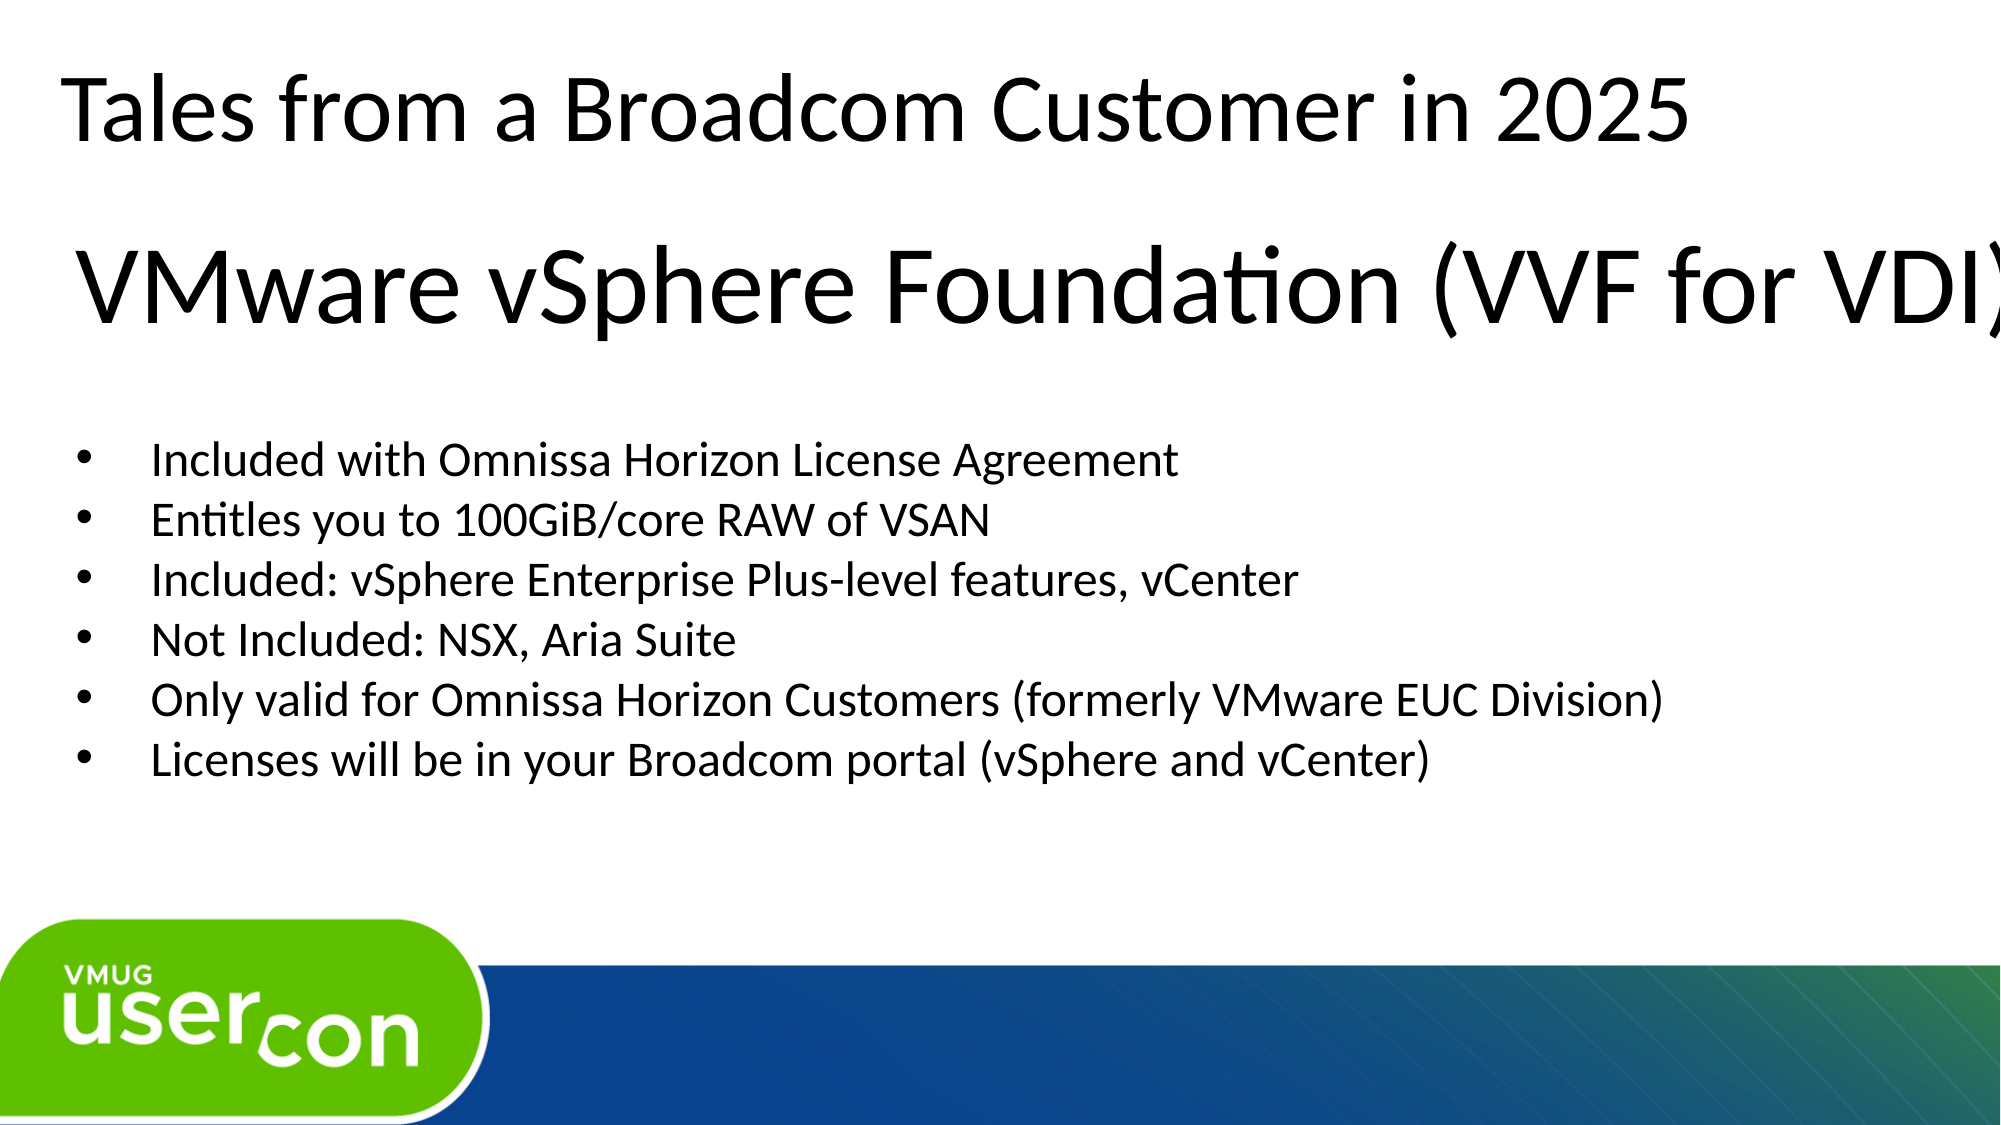

# Tales from a Broadcom Customer in 2025
VMware vSphere Foundation (VVF for VDI)

Included with Omnissa Horizon License Agreement
Entitles you to 100GiB/core RAW of VSAN
Included: vSphere Enterprise Plus-level features, vCenter
Not Included: NSX, Aria Suite
Only valid for Omnissa Horizon Customers (formerly VMware EUC Division)
Licenses will be in your Broadcom portal (vSphere and vCenter)